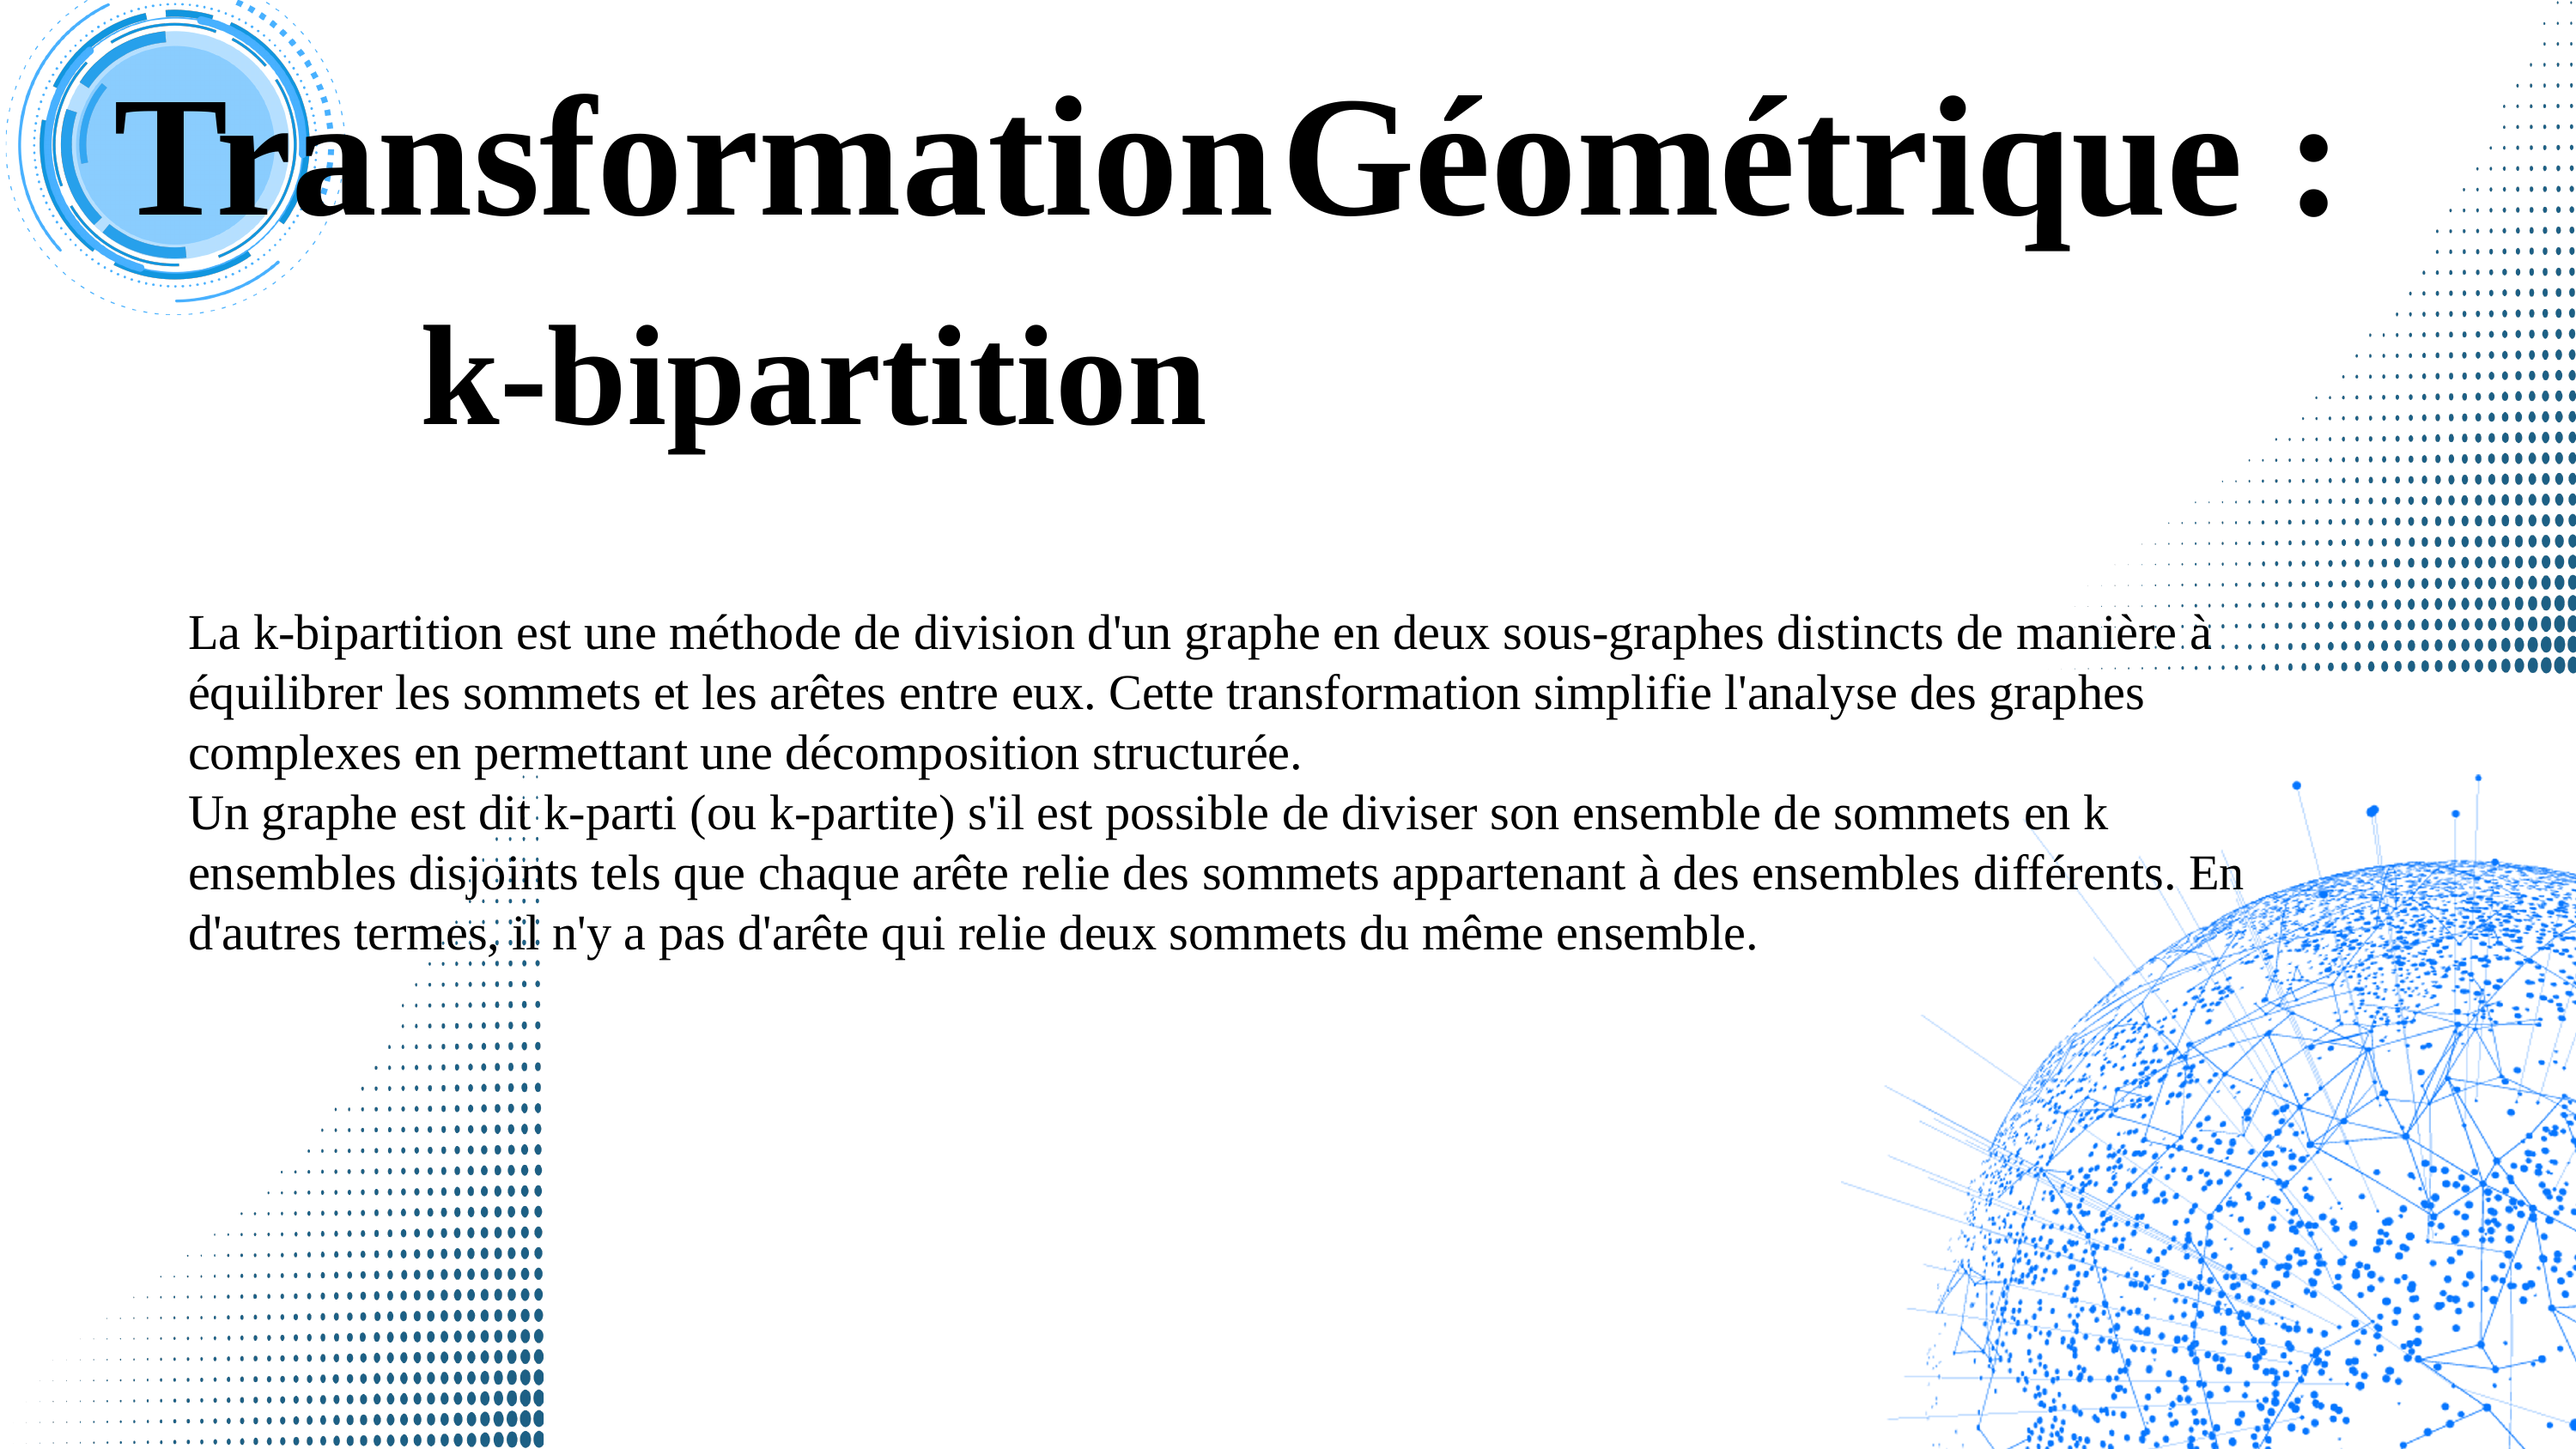

Transformation Géométrique :

k-bipartition
La k-bipartition est une méthode de division d'un graphe en deux sous-graphes distincts de manière à équilibrer les sommets et les arêtes entre eux. Cette transformation simplifie l'analyse des graphes complexes en permettant une décomposition structurée.
Un graphe est dit k-parti (ou k-partite) s'il est possible de diviser son ensemble de sommets en k ensembles disjoints tels que chaque arête relie des sommets appartenant à des ensembles différents. En d'autres termes, il n'y a pas d'arête qui relie deux sommets du même ensemble.